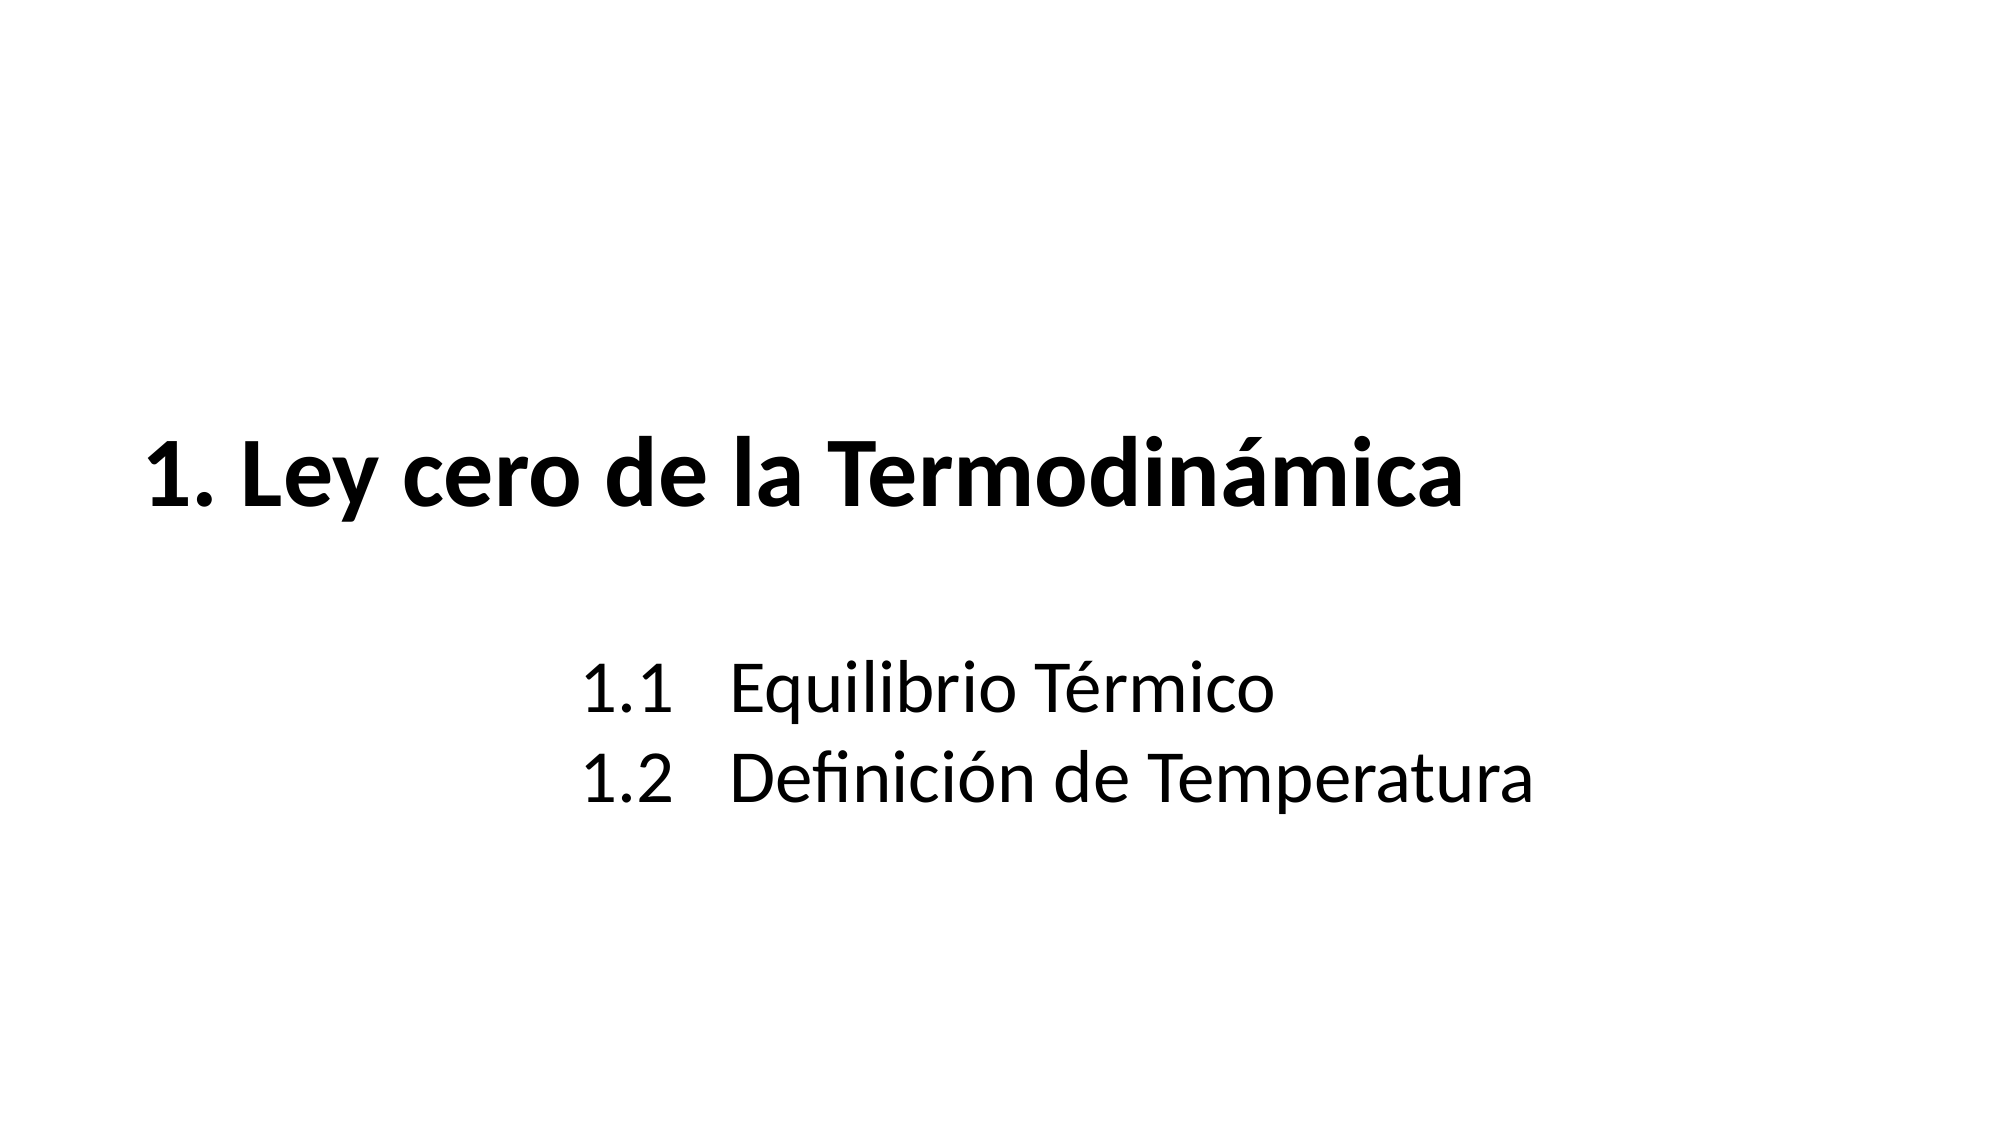

1. Ley cero de la Termodinámica
1.1	Equilibrio Térmico
1.2	Definición de Temperatura